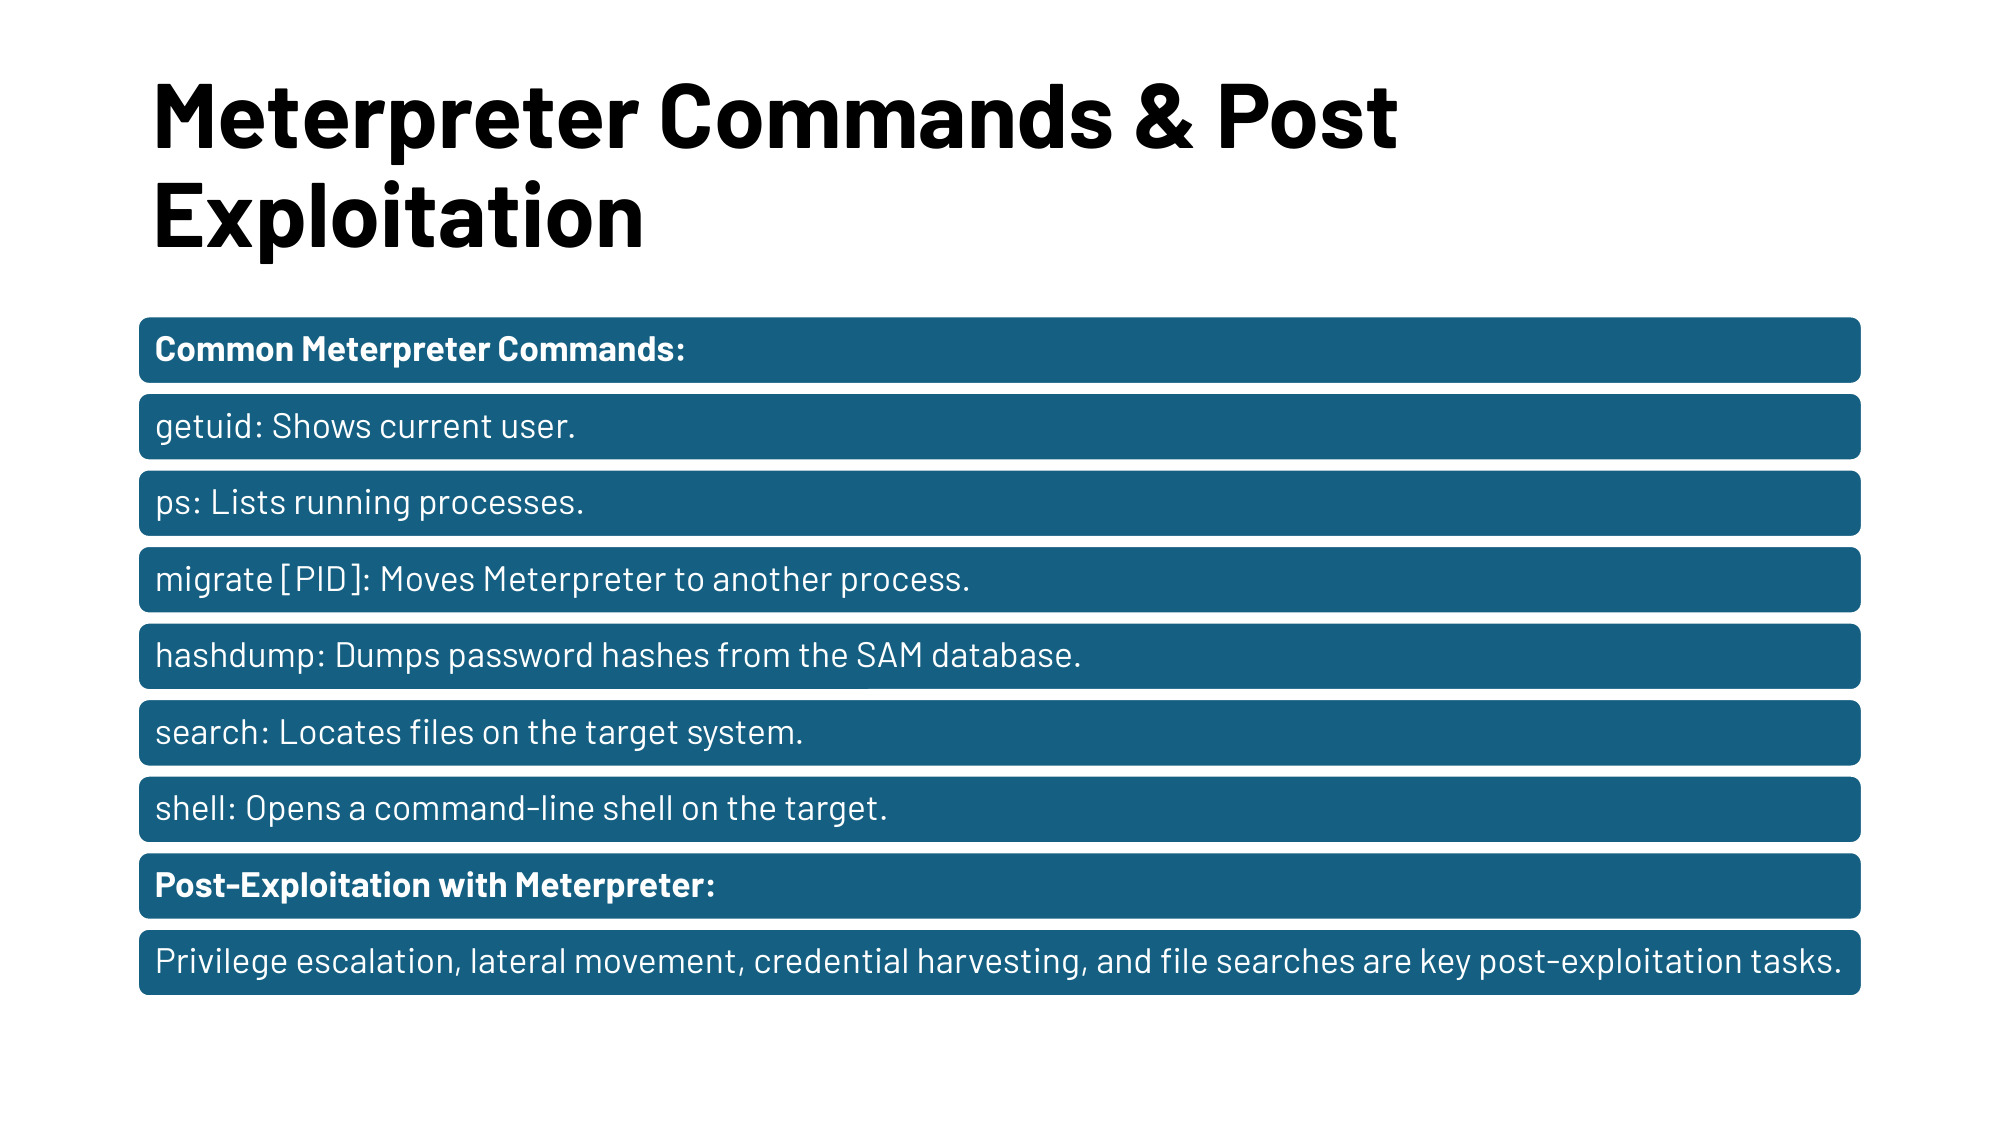

# Meterpreter Commands & Post Exploitation
Common Meterpreter Commands:
getuid: Shows current user.
ps: Lists running processes.
migrate [PID]: Moves Meterpreter to another process.
hashdump: Dumps password hashes from the SAM database.
search: Locates files on the target system.
shell: Opens a command-line shell on the target.
Post-Exploitation with Meterpreter:
Privilege escalation, lateral movement, credential harvesting, and file searches are key post-exploitation tasks.